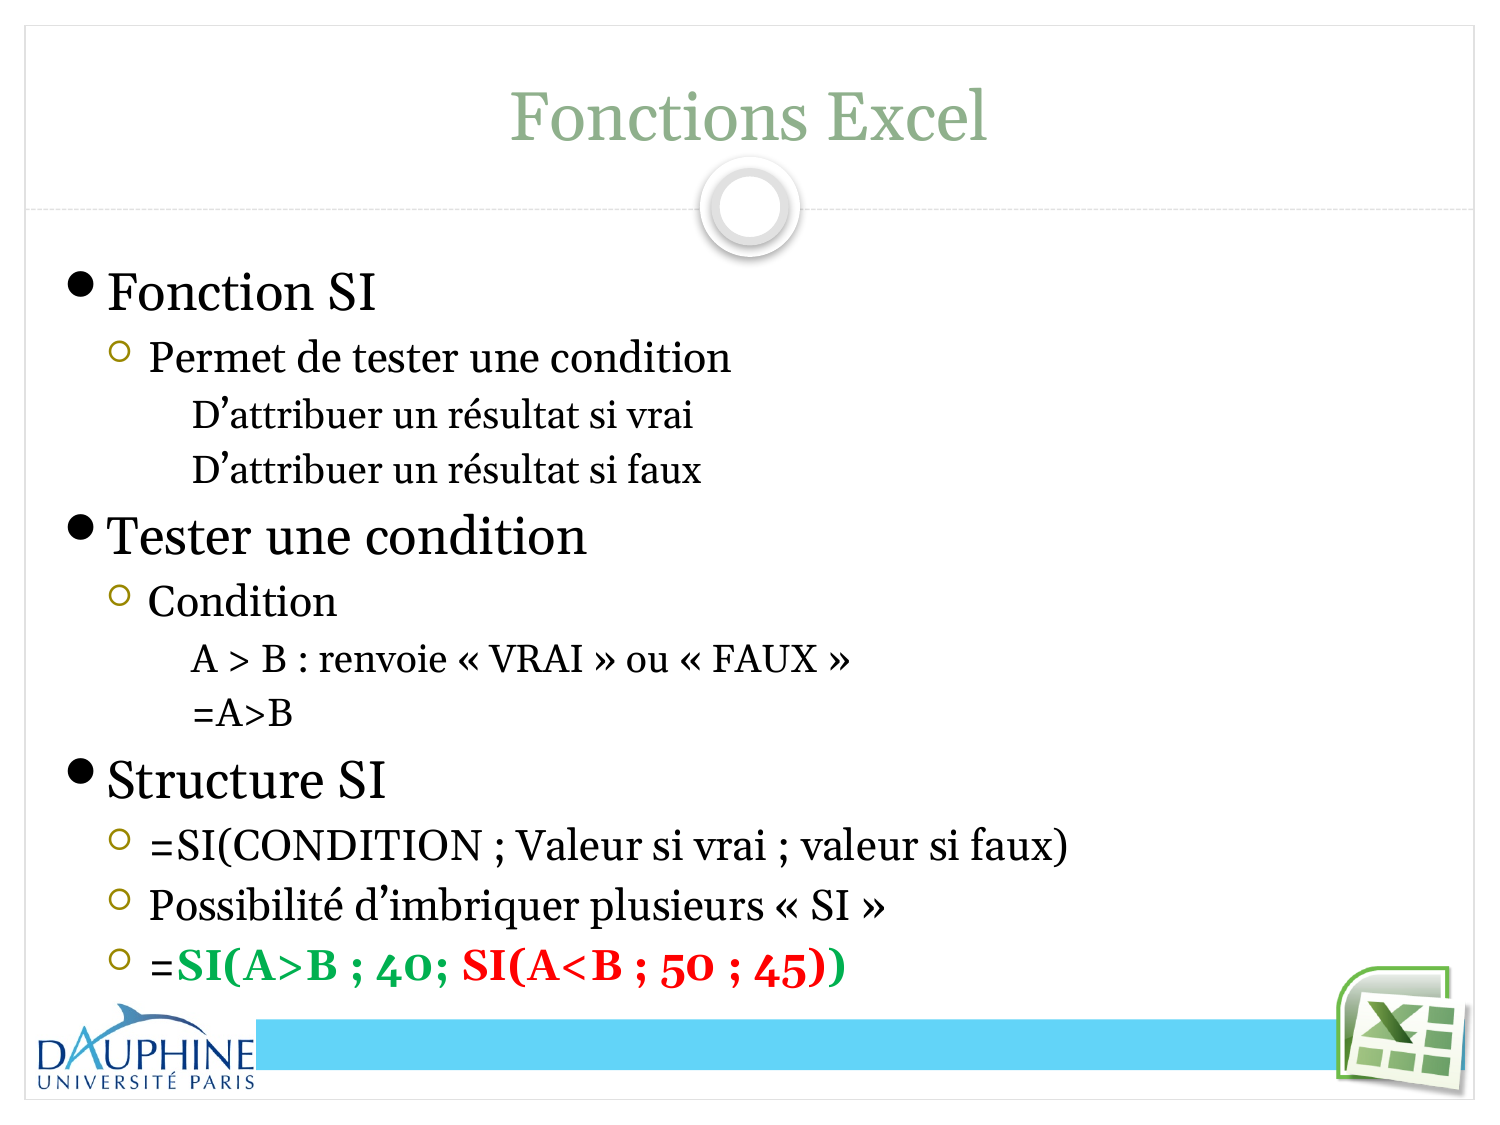

# Fonctions Excel
Fonction SI
Permet de tester une condition
D’attribuer un résultat si vrai
D’attribuer un résultat si faux
Tester une condition
Condition
A > B : renvoie « VRAI » ou « FAUX »
=A>B
Structure SI
=SI(CONDITION ; Valeur si vrai ; valeur si faux)
Possibilité d’imbriquer plusieurs « SI »
=SI(A>B ; 40; SI(A<B ; 50 ; 45))